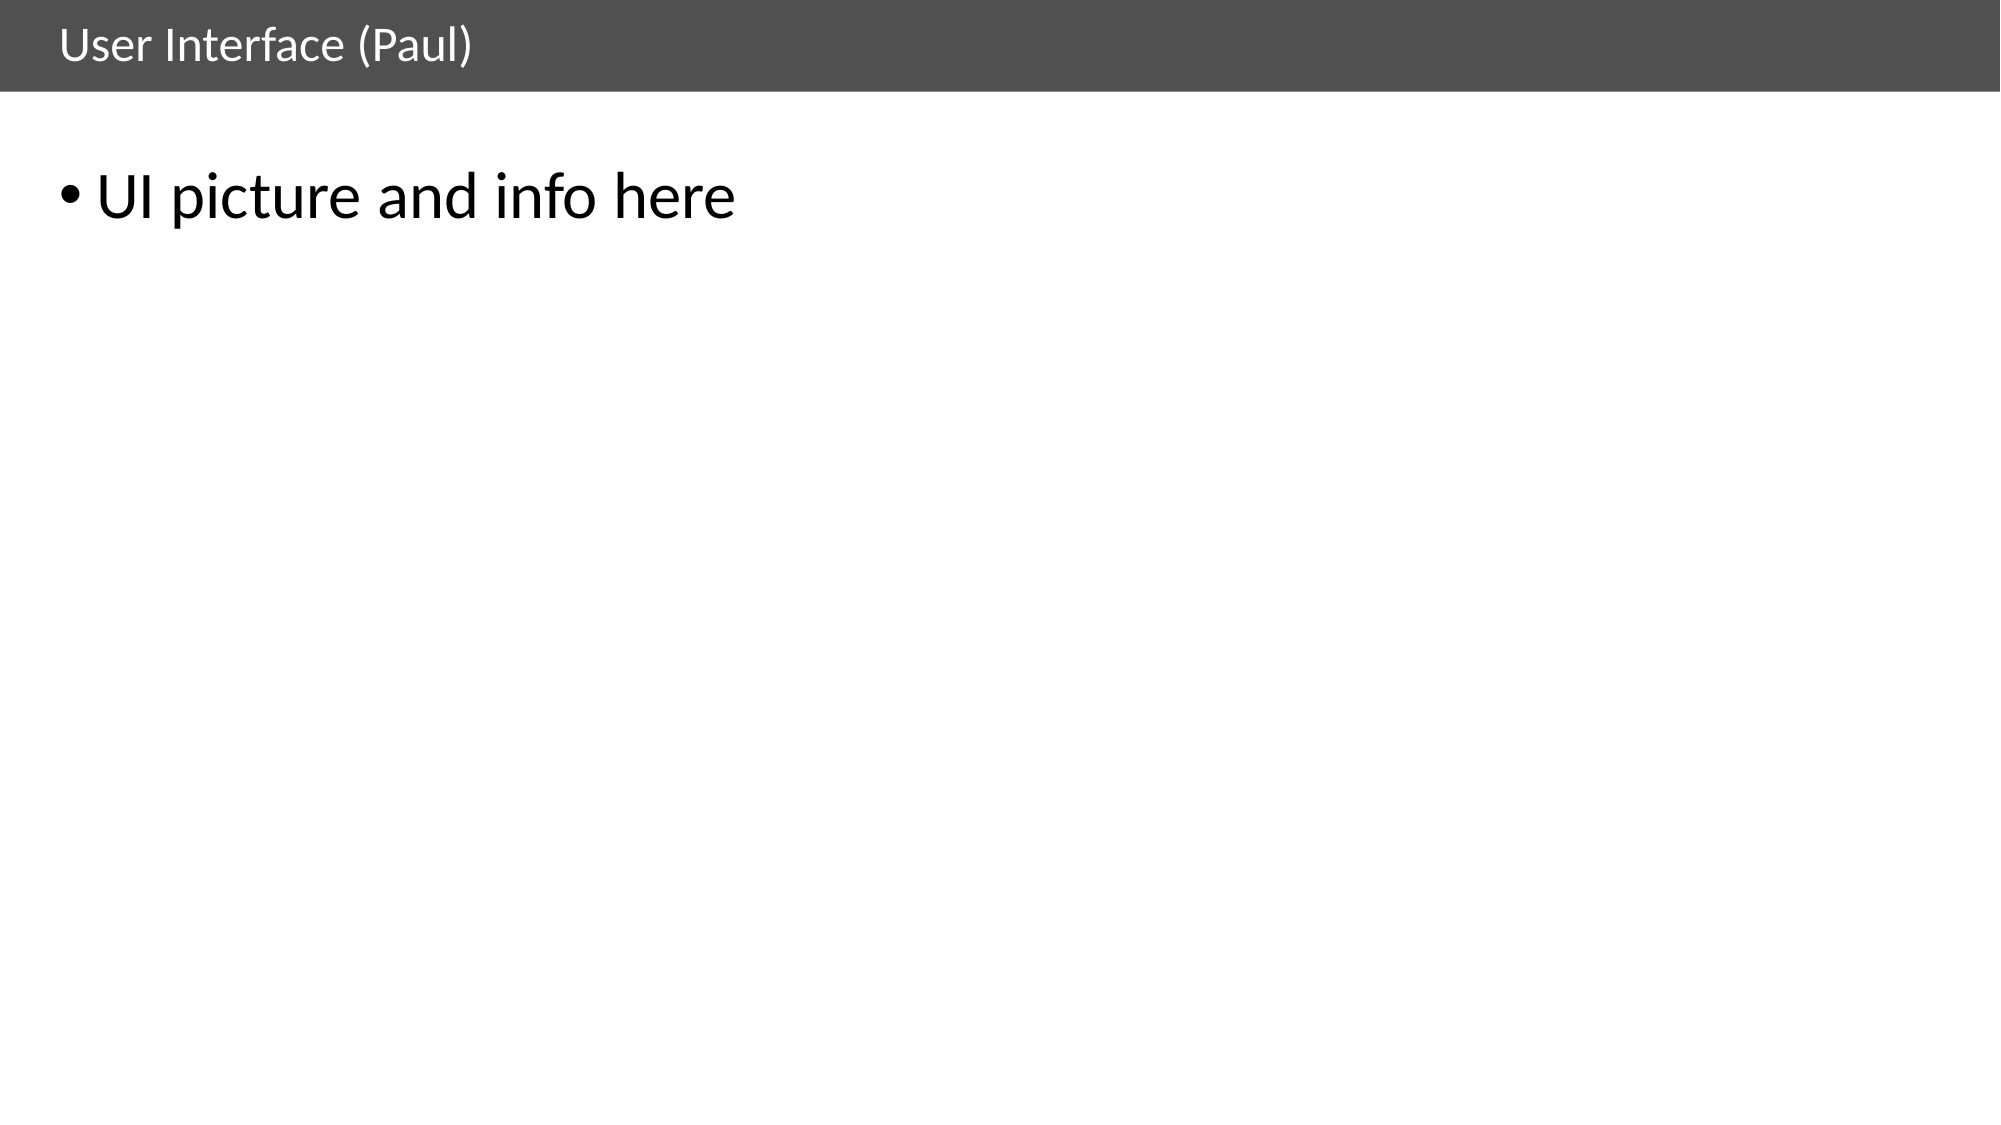

# User Interface (Paul)
UI picture and info here